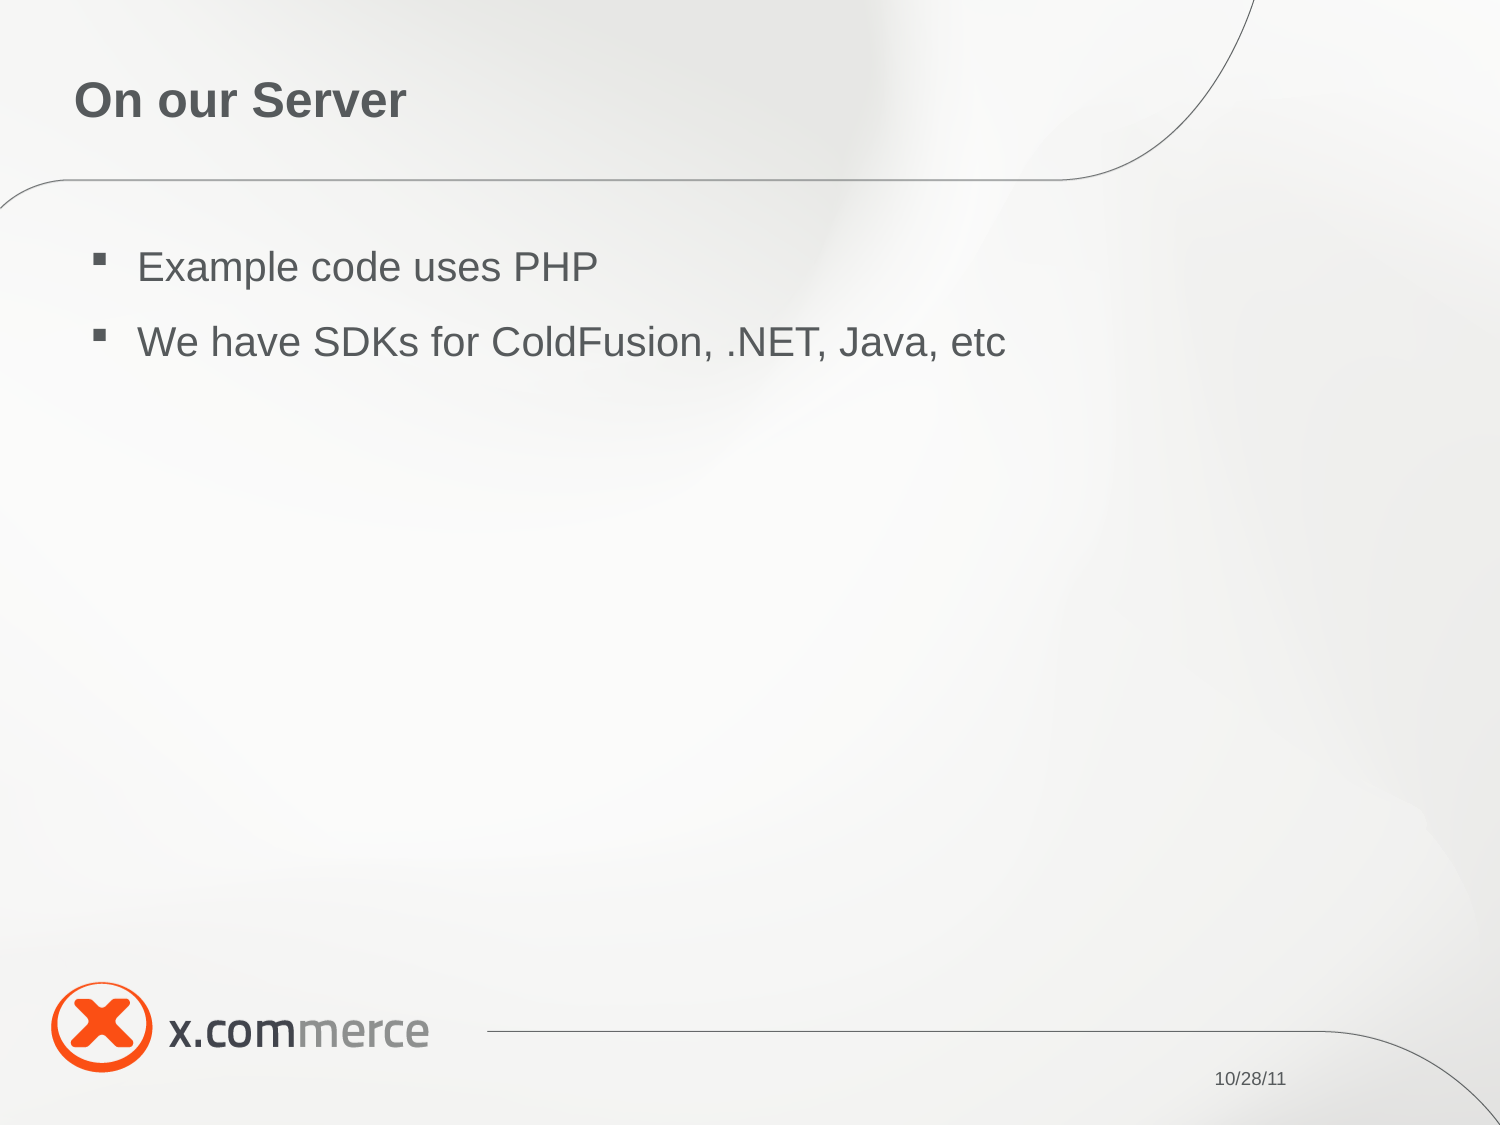

# On our Server
Example code uses PHP
We have SDKs for ColdFusion, .NET, Java, etc
10/28/11